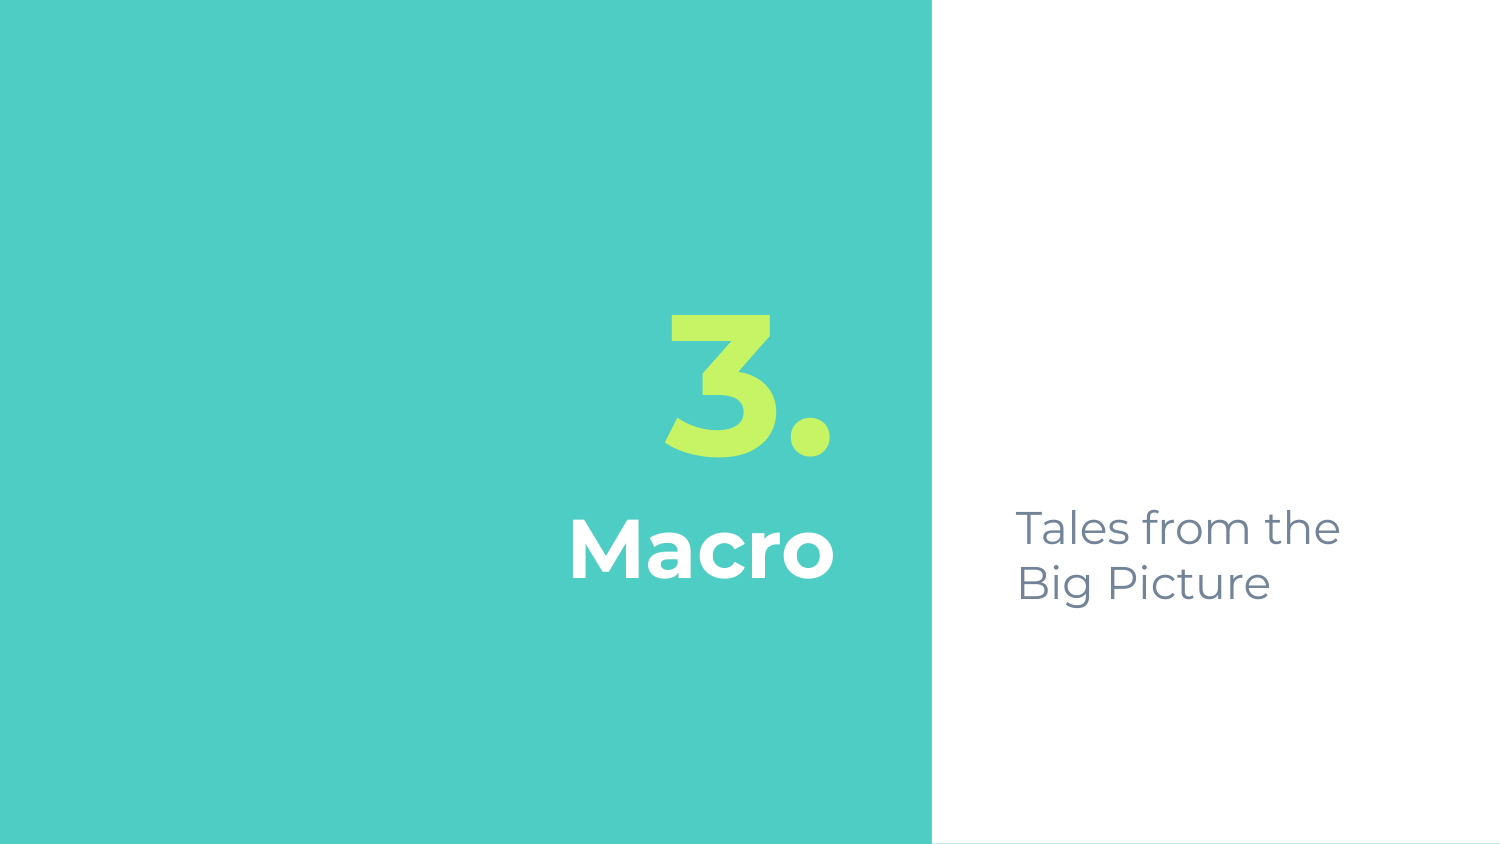

Tales from the Big Picture
# 3.
Macro
18